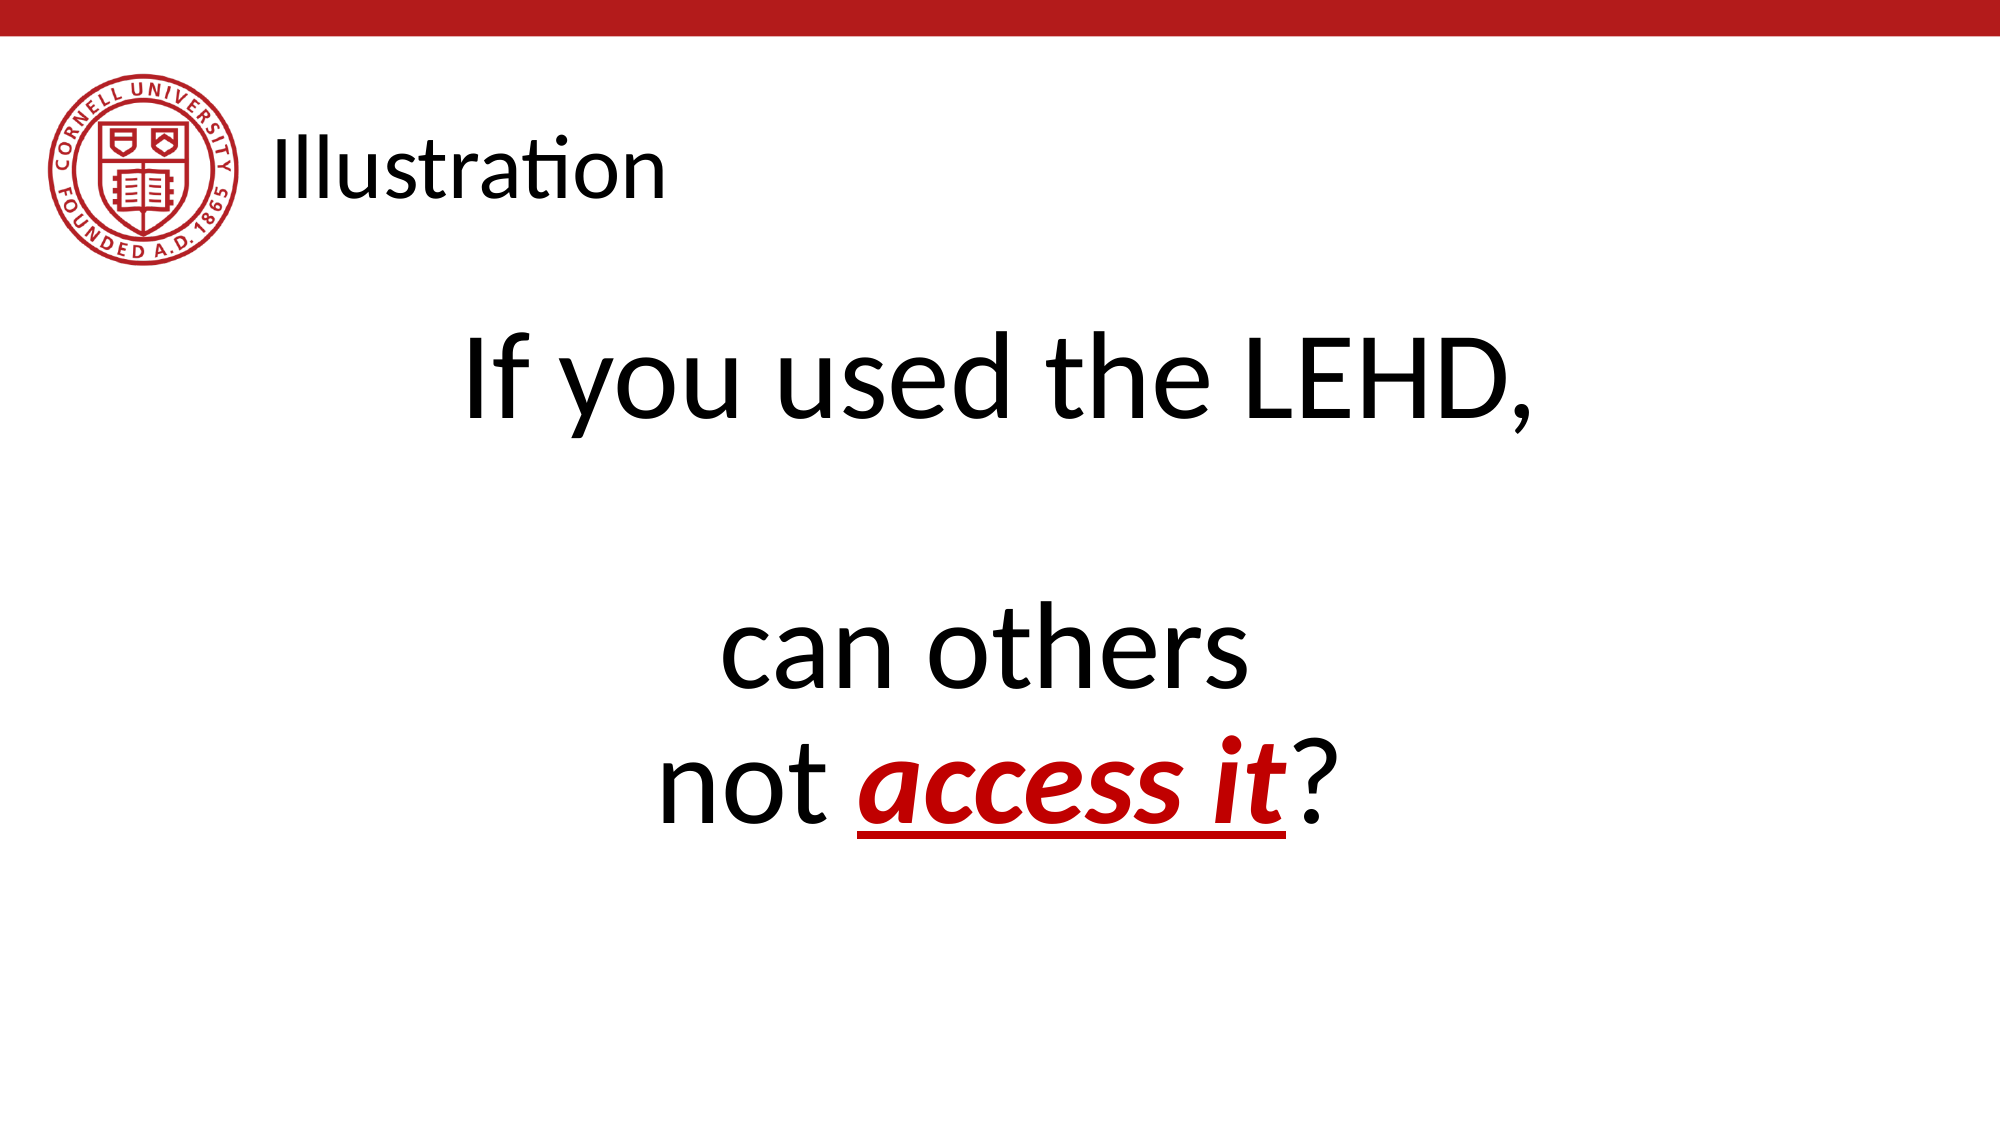

# Illustration
If you used the LEHD,
can others
not access it?